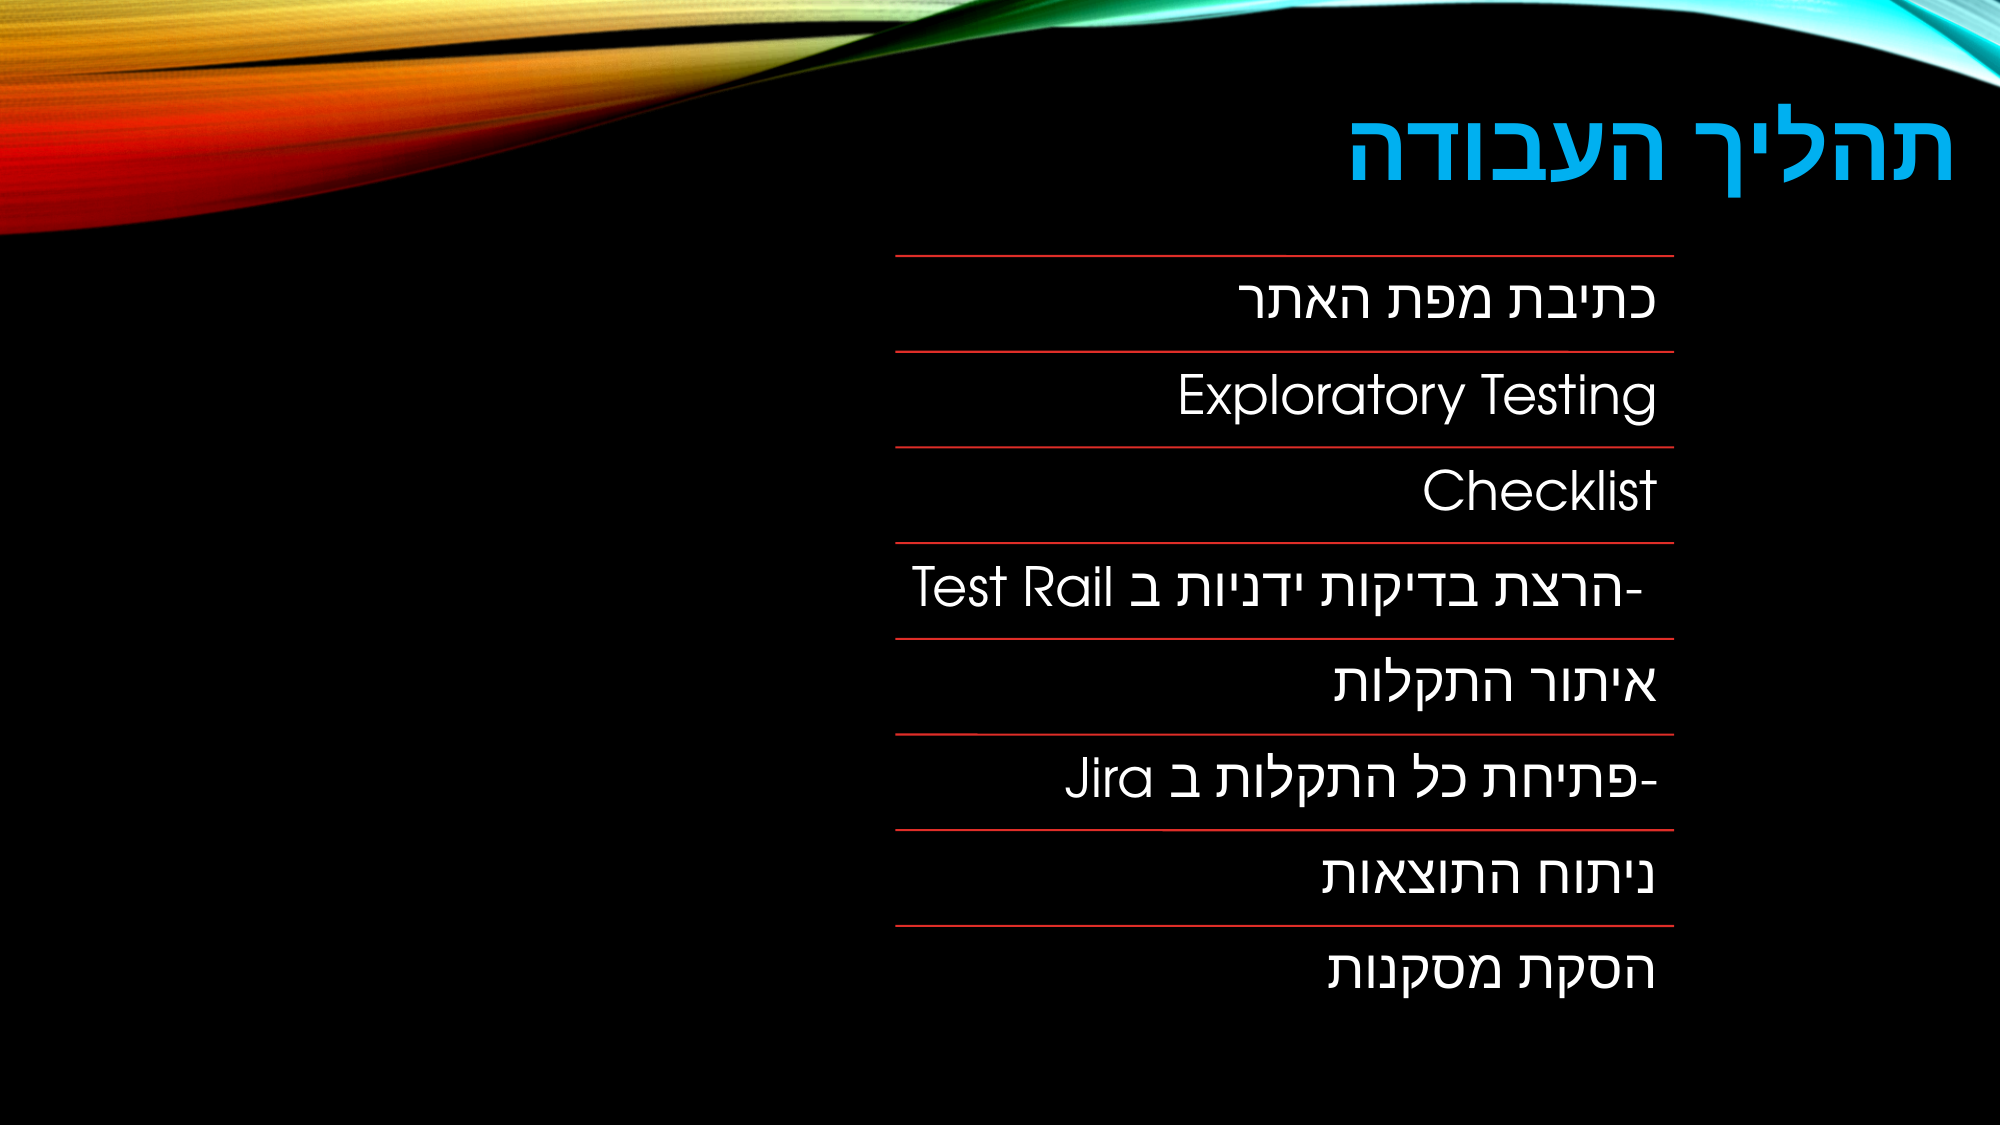

# תהליך העבודה
כתיבת מפת האתר
Exploratory Testing
Checklist
Test Rail הרצת בדיקות ידניות ב-
איתור התקלות
Jira פתיחת כל התקלות ב-
ניתוח התוצאות
הסקת מסקנות